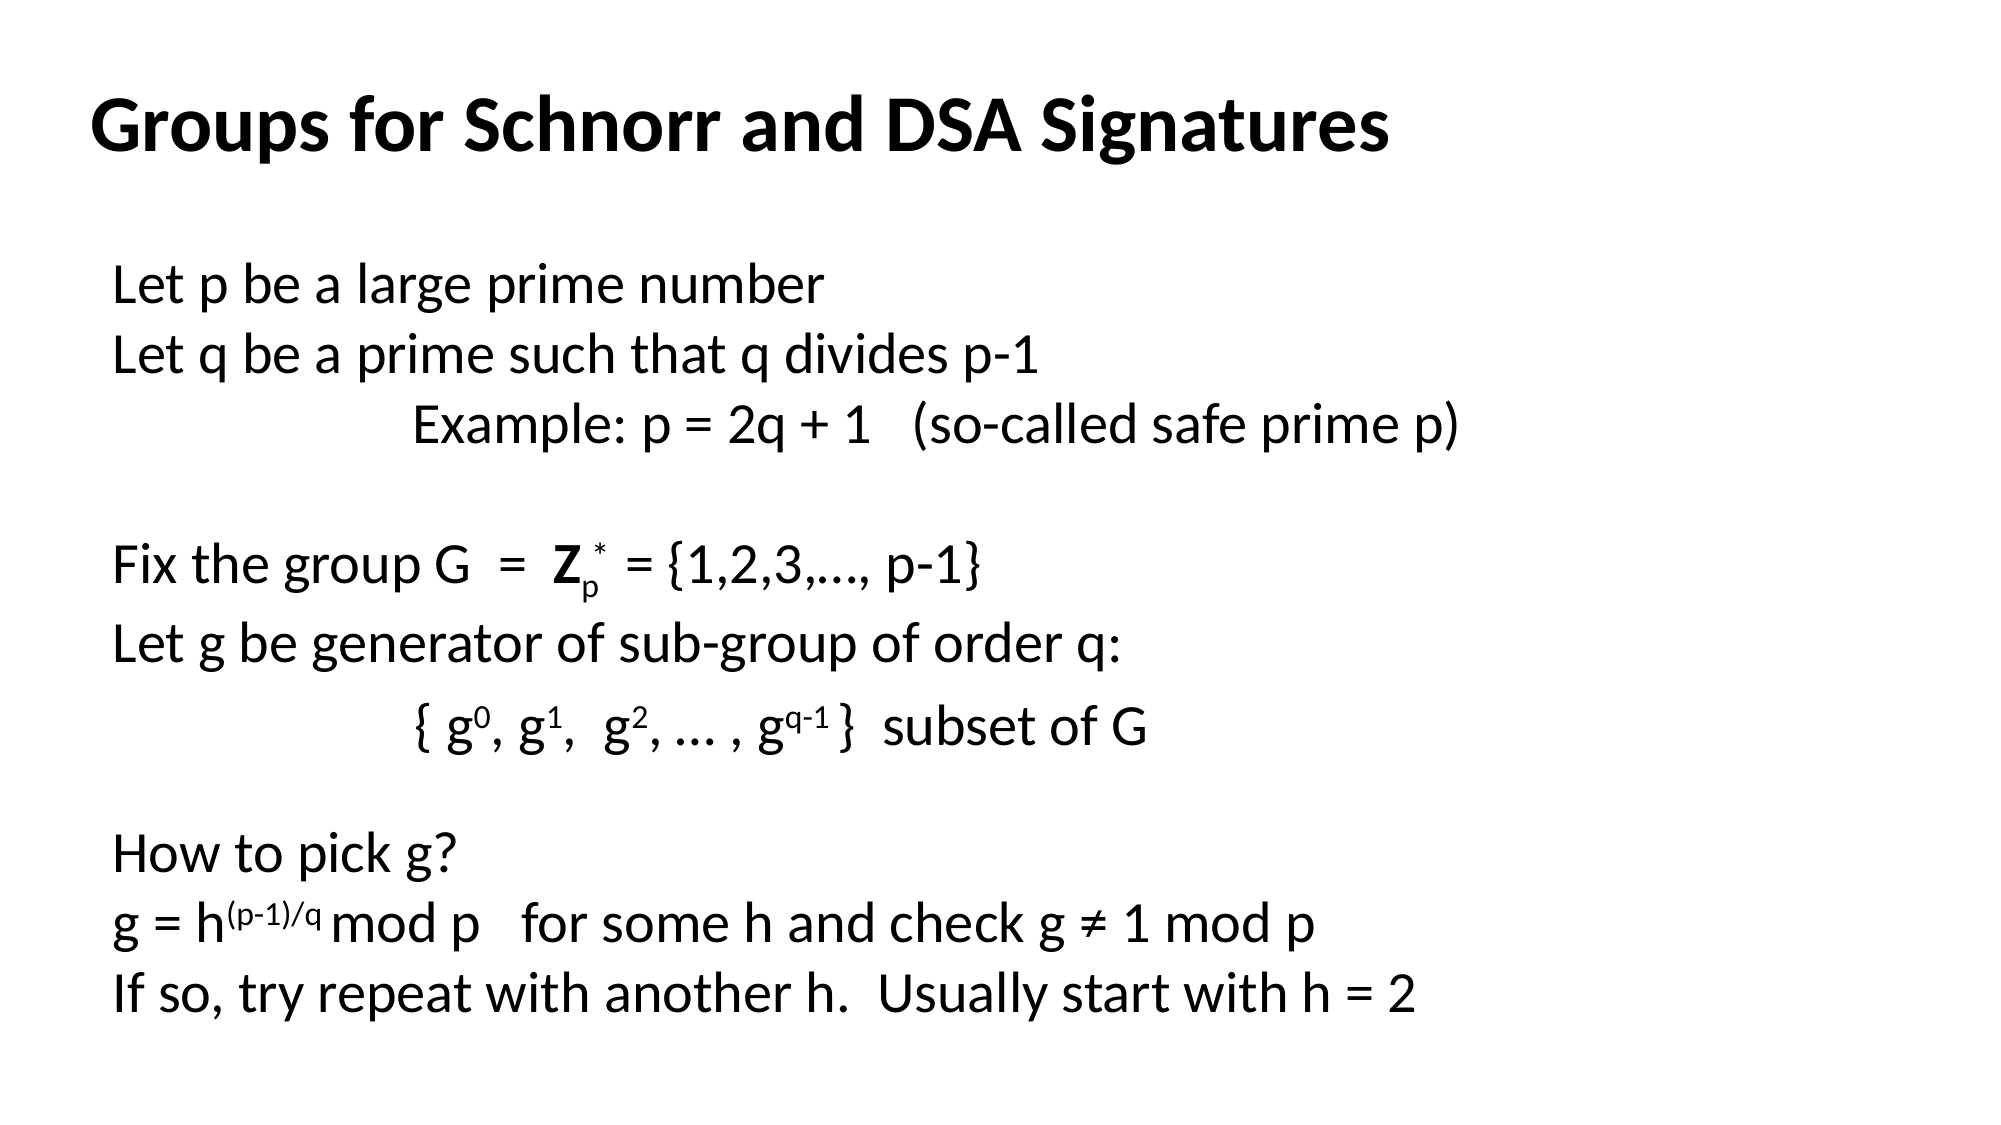

# Groups for Schnorr and DSA Signatures
Let p be a large prime number
Let q be a prime such that q divides p-1
		Example: p = 2q + 1   (so-called safe prime p)

Fix the group G  =  Zp  = {1,2,3,…, p-1}
Let g be generator of sub-group of order q:

How to pick g?
g = h(p-1)/q mod p   for some h and check g ≠ 1 mod p
If so, try repeat with another h.  Usually start with h = 2
*
{ g0, g1,  g2, … , gq-1 }  subset of G